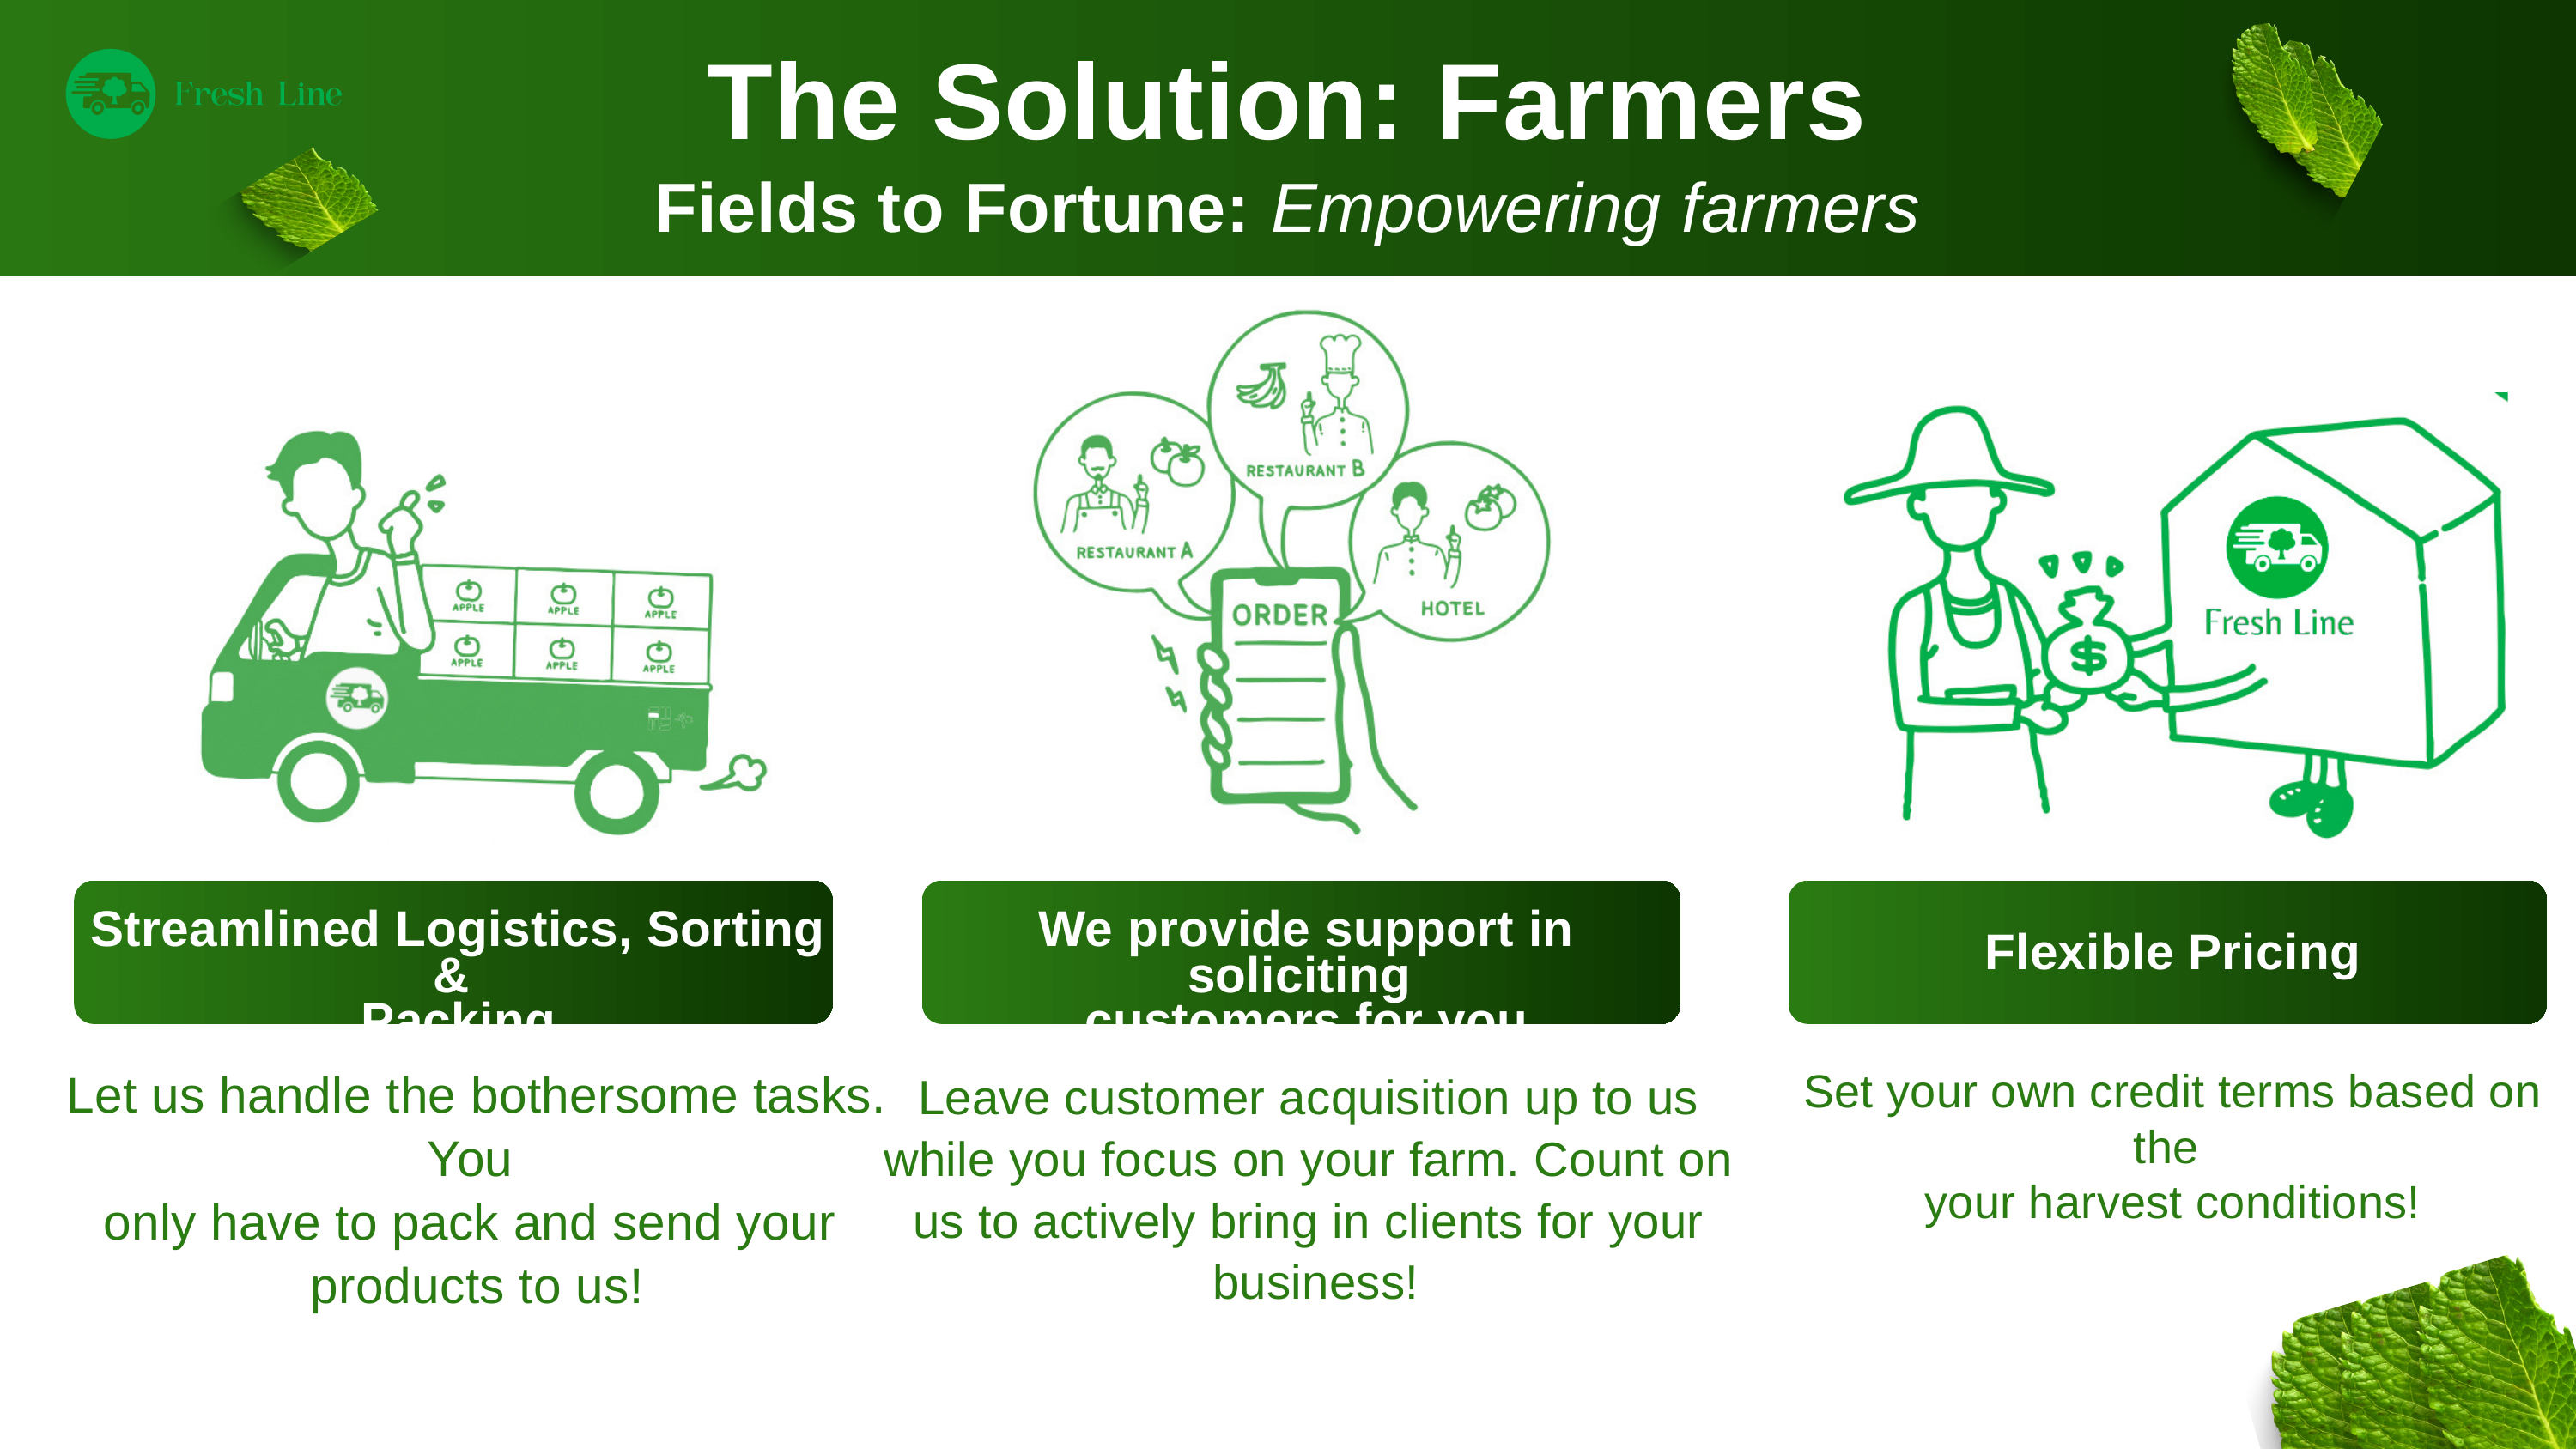

The Solution: Farmers

Fields to Fortune: Empowering farmers

Streamlined Logistics, Sorting &
Packing
We provide support in soliciting
customers for you
Flexible Pricing
Let us handle the bothersome tasks. You
only have to pack and send your
products to us!

Set your own credit terms based on the
your harvest conditions!
Leave customer acquisition up to us
while you focus on your farm. Count on
us to actively bring in clients for your
business!